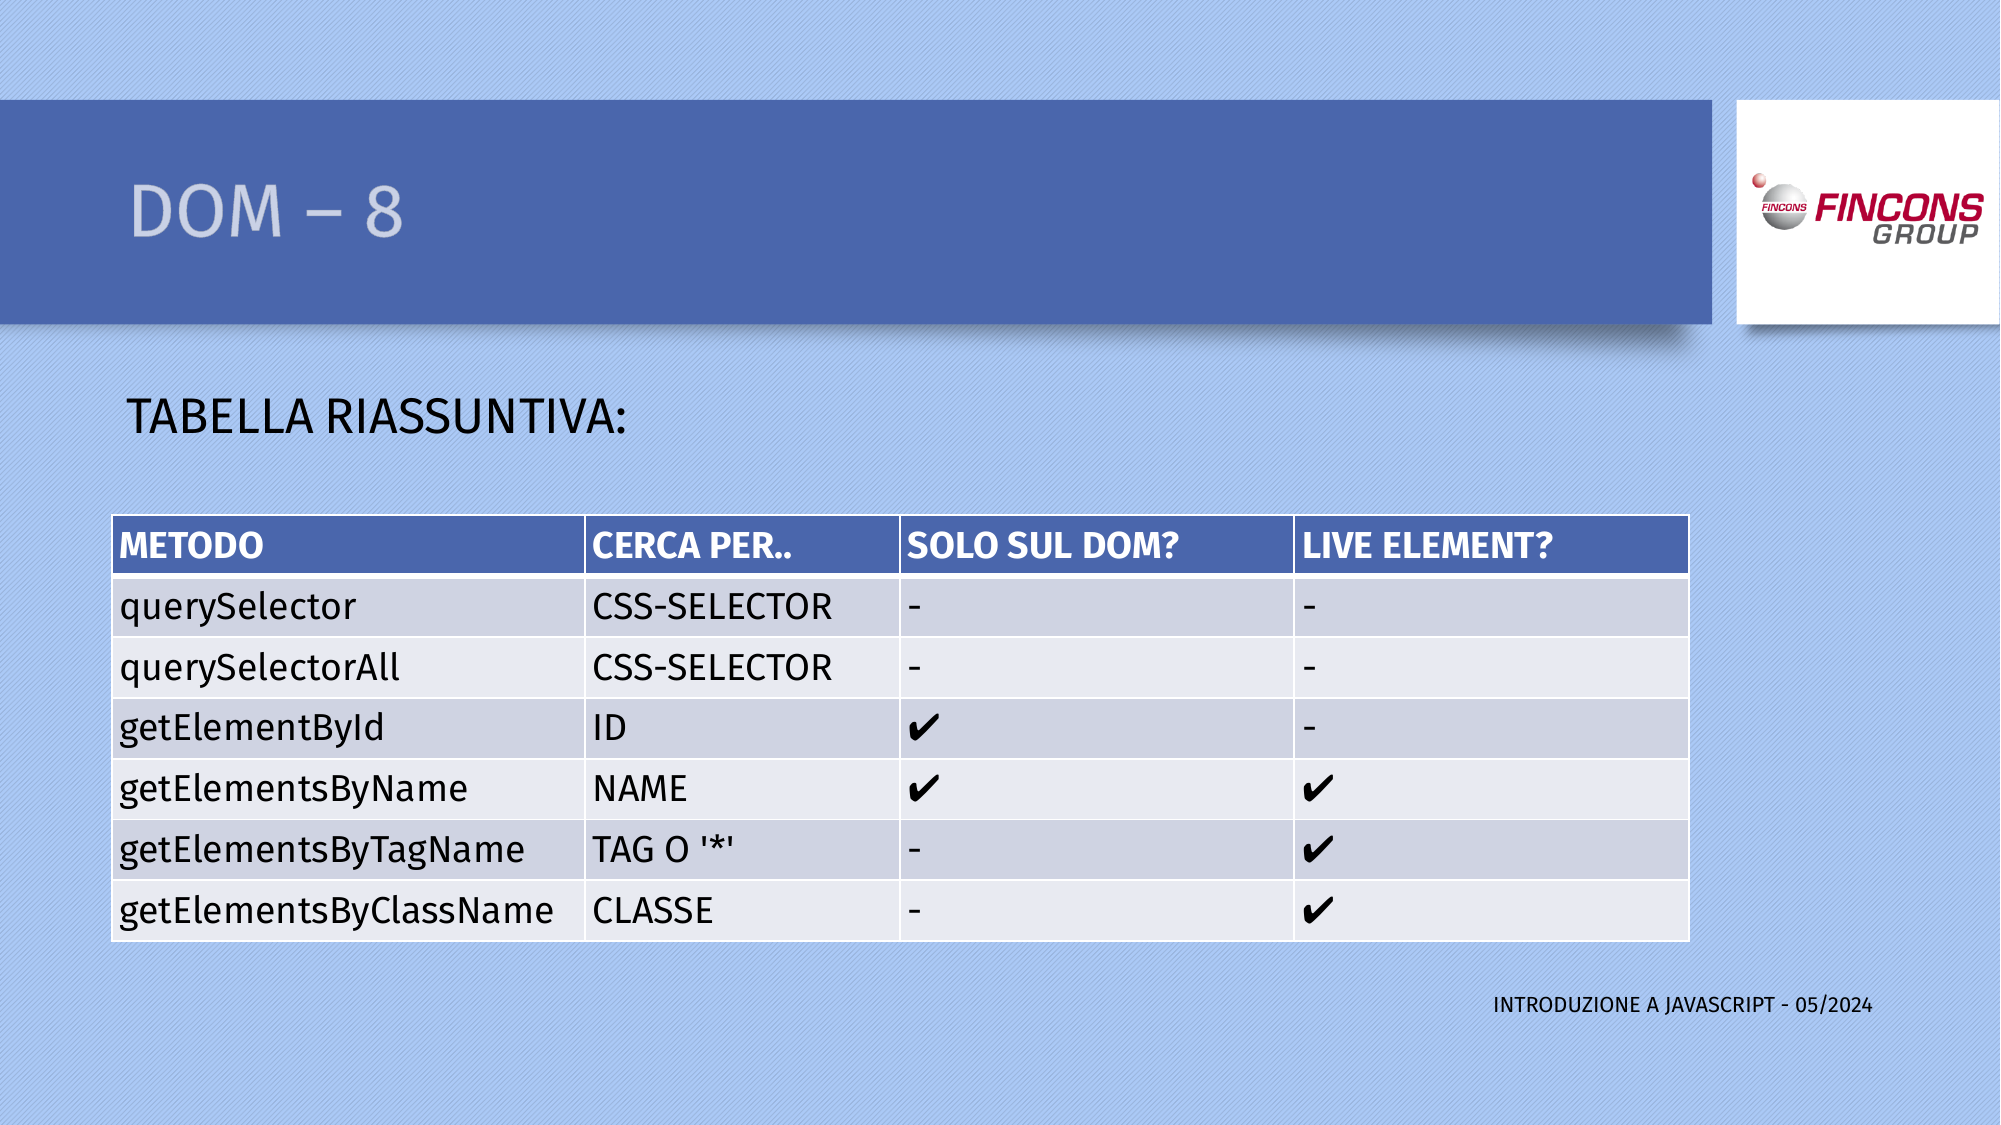

# DOM – 8
TABELLA RIASSUNTIVA:
| METODO | CERCA PER.. | SOLO SUL DOM? | LIVE ELEMENT? |
| --- | --- | --- | --- |
| querySelector | CSS-SELECTOR | - | - |
| querySelectorAll | CSS-SELECTOR | - | - |
| getElementById | ID | ✔ | - |
| getElementsByName | NAME | ✔ | ✔ |
| getElementsByTagName | TAG O '\*' | - | ✔ |
| getElementsByClassName | CLASSE | - | ✔ |
INTRODUZIONE A JAVASCRIPT - 05/2024